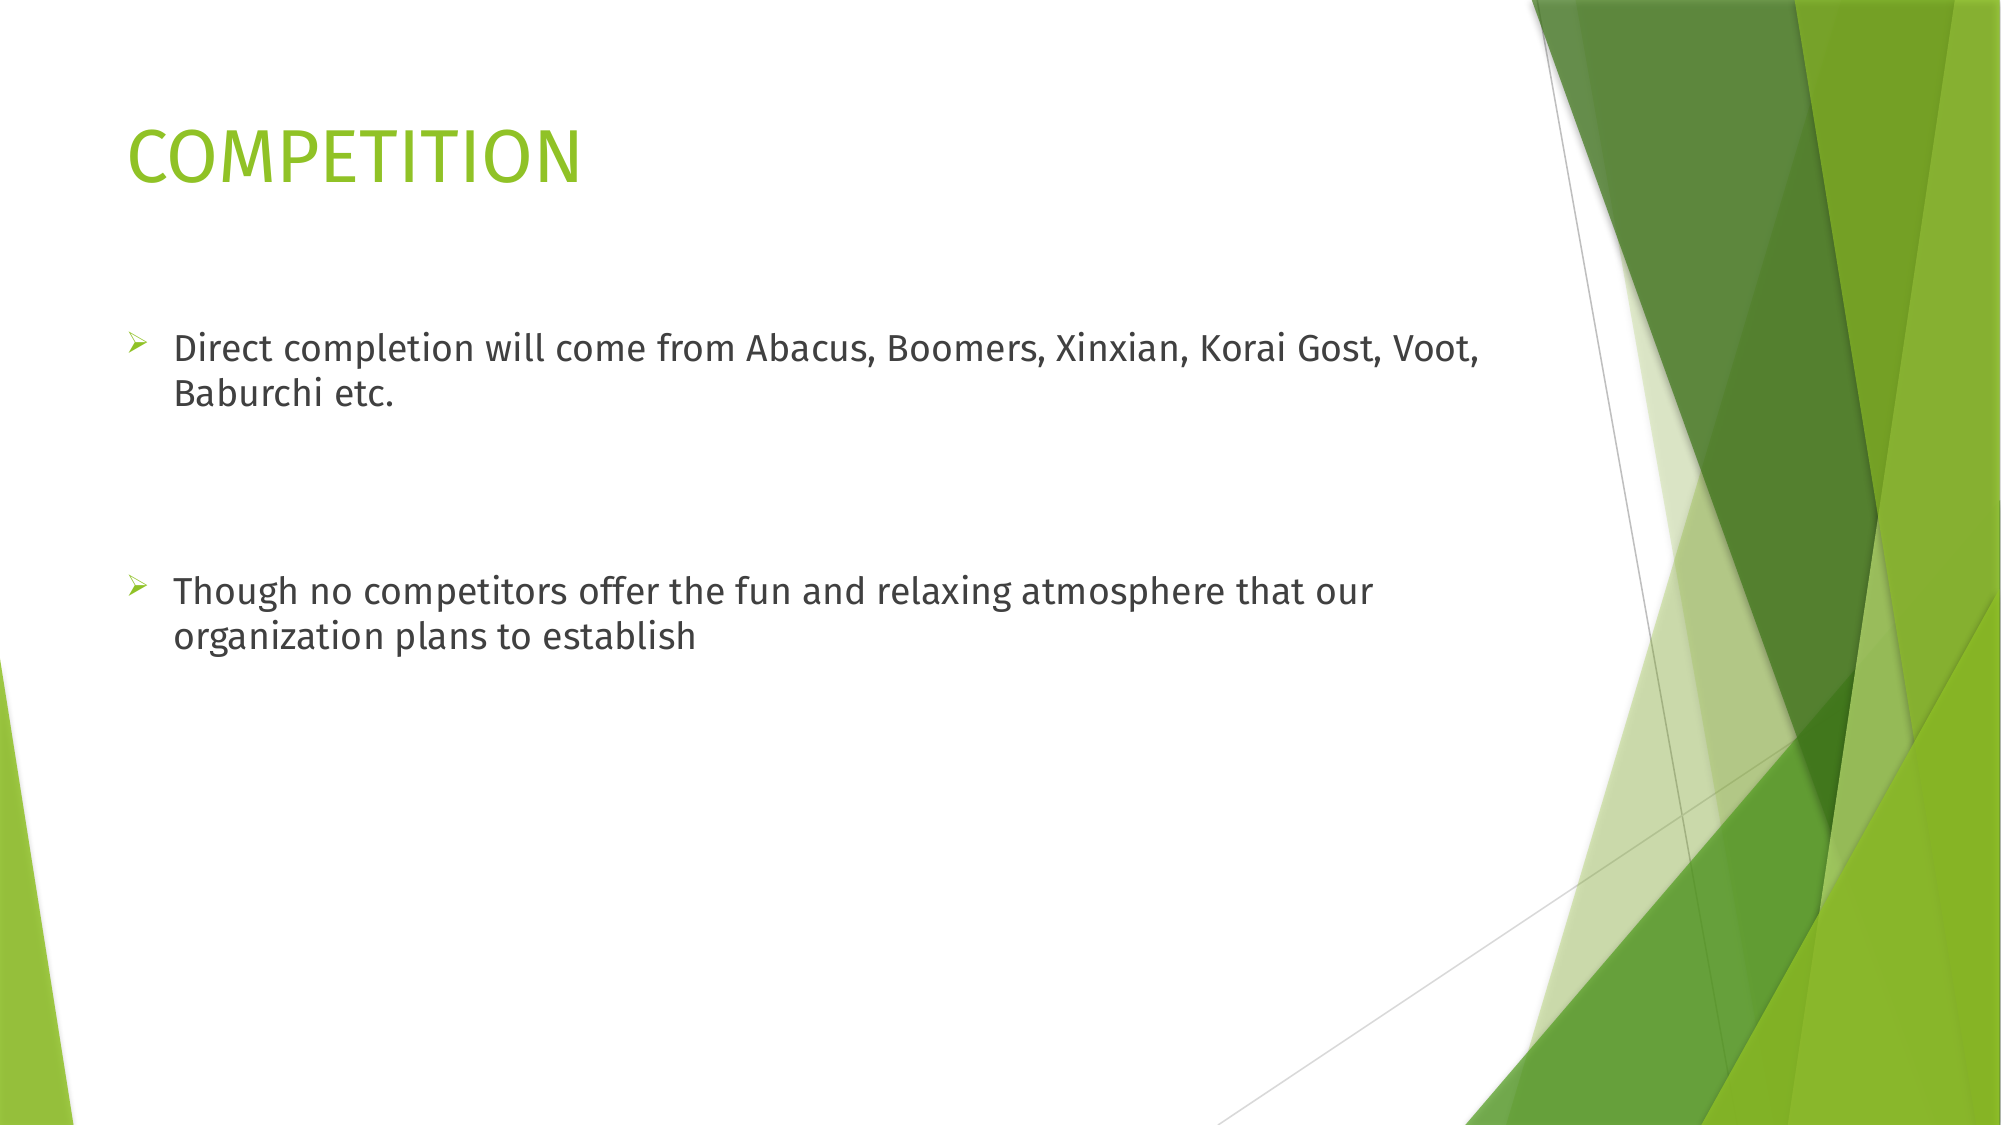

# COMPETITION
Direct completion will come from Abacus, Boomers, Xinxian, Korai Gost, Voot, Baburchi etc.

Though no competitors offer the fun and relaxing atmosphere that our organization plans to establish